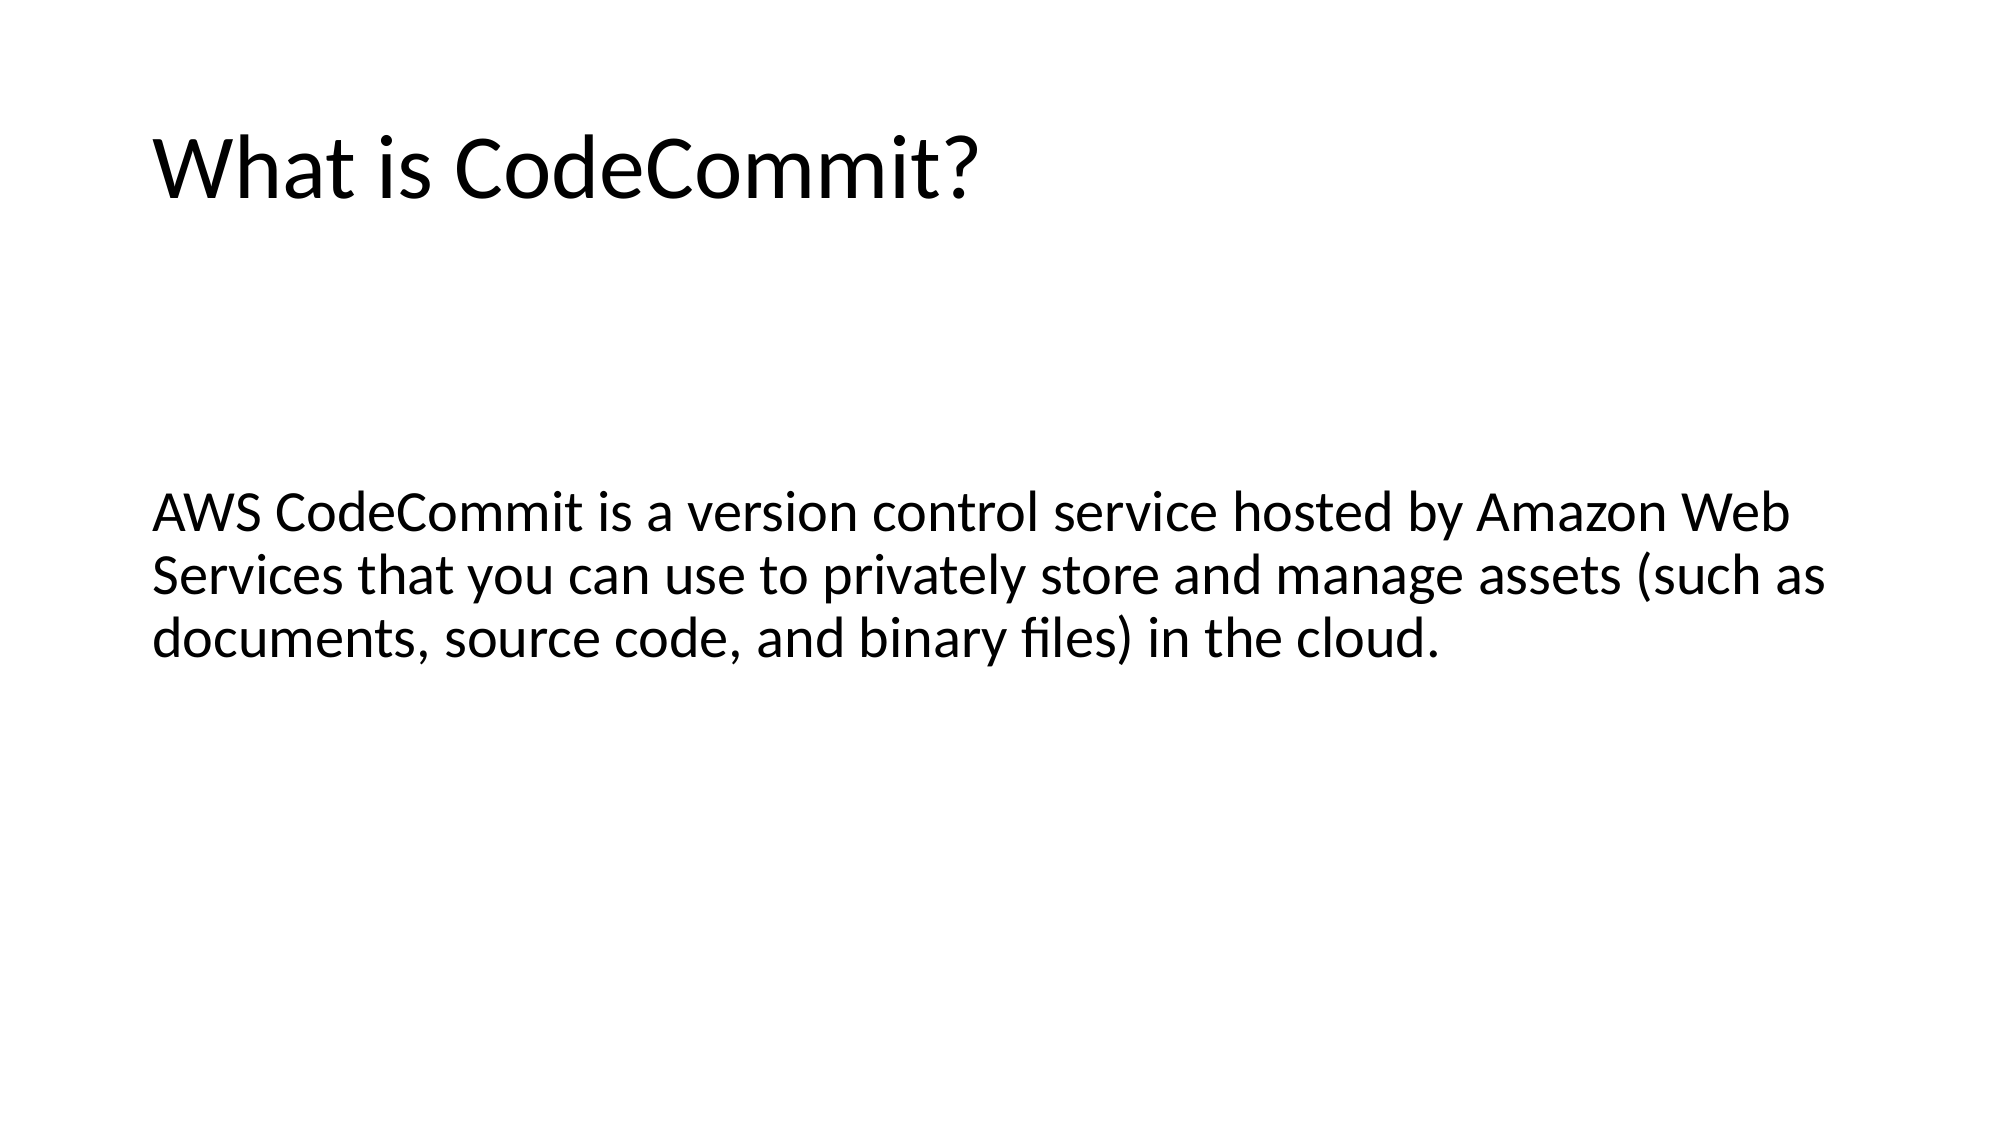

# What is CodeCommit?

AWS CodeCommit is a version control service hosted by Amazon Web Services that you can use to privately store and manage assets (such as documents, source code, and binary files) in the cloud.